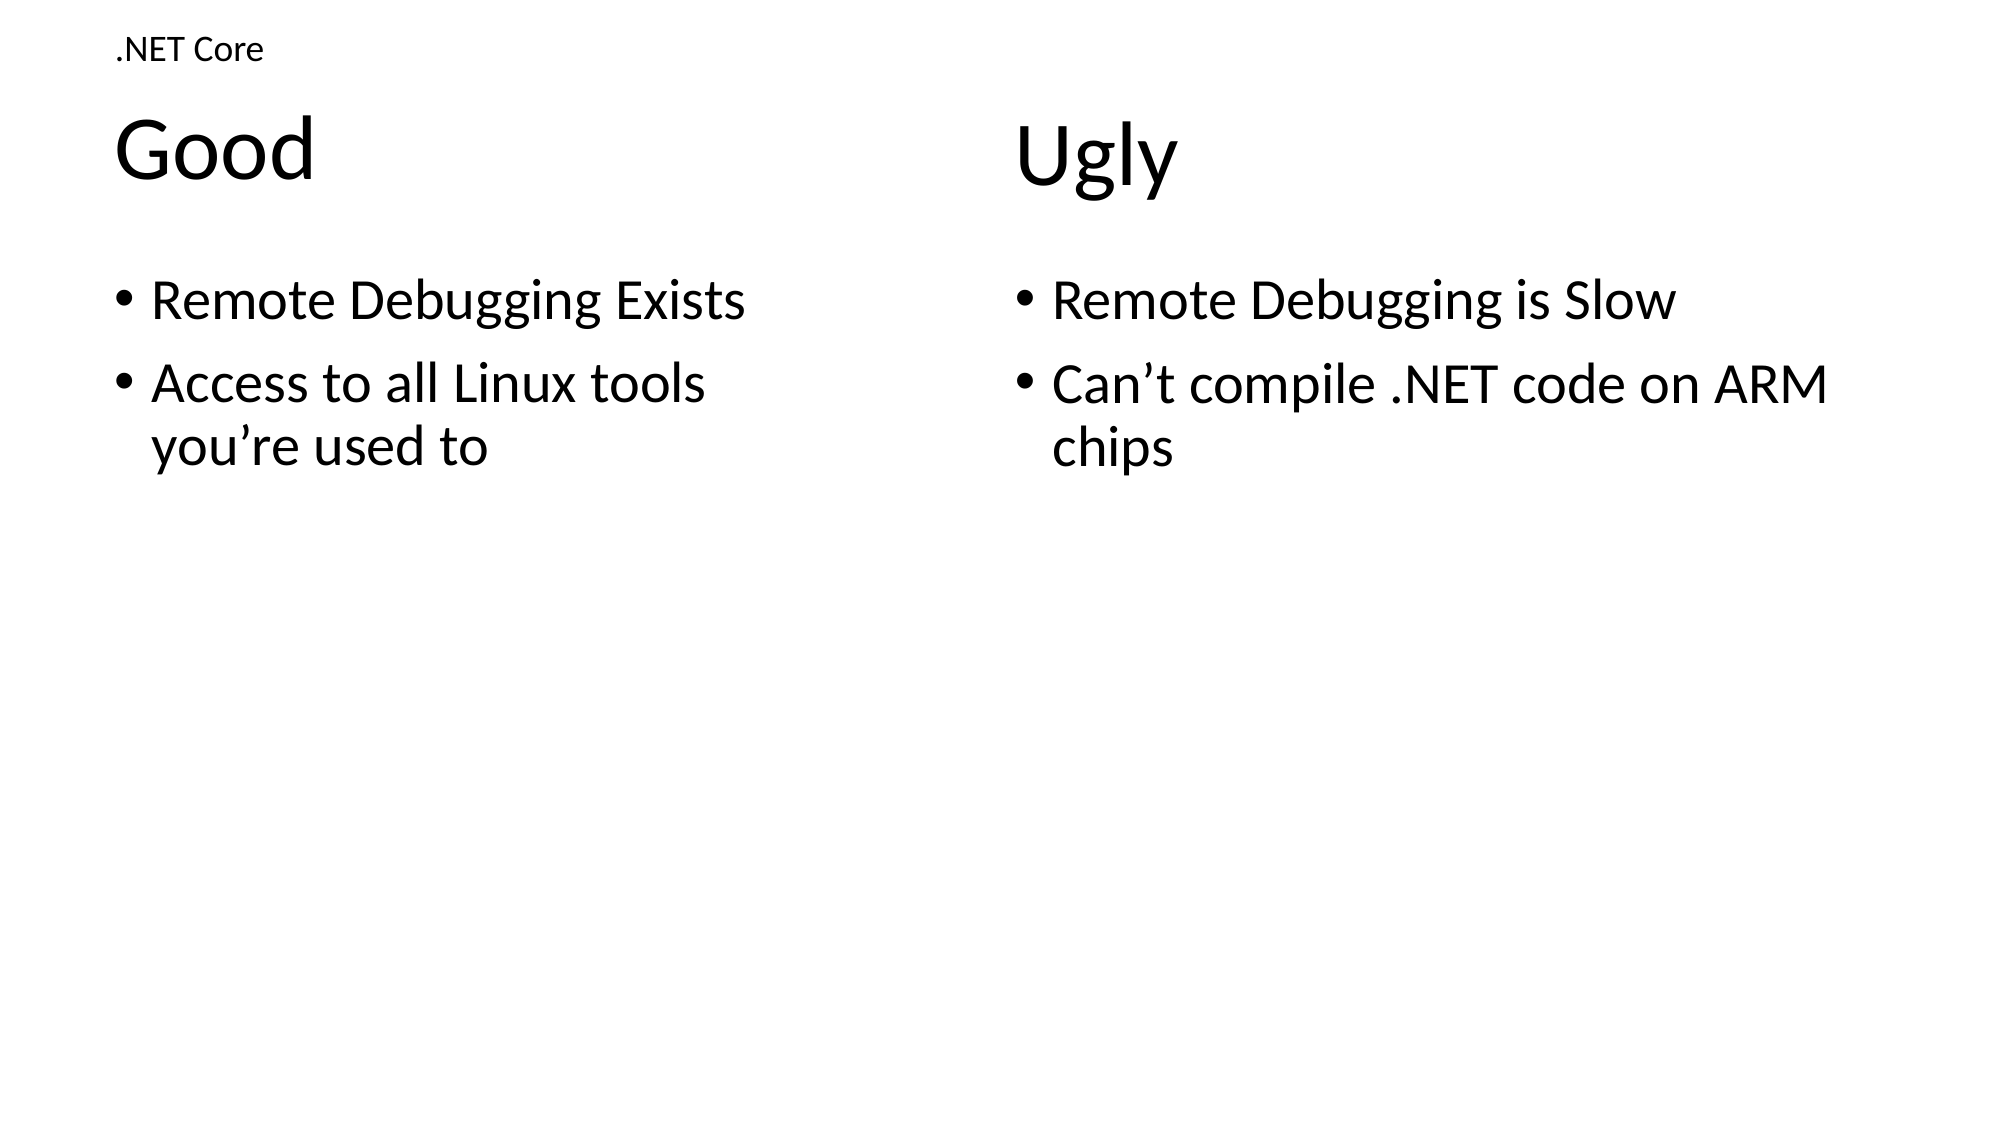

.NET Core
# Good
Ugly
Remote Debugging Exists
Access to all Linux tools you’re used to

Remote Debugging is Slow
Can’t compile .NET code on ARM chips